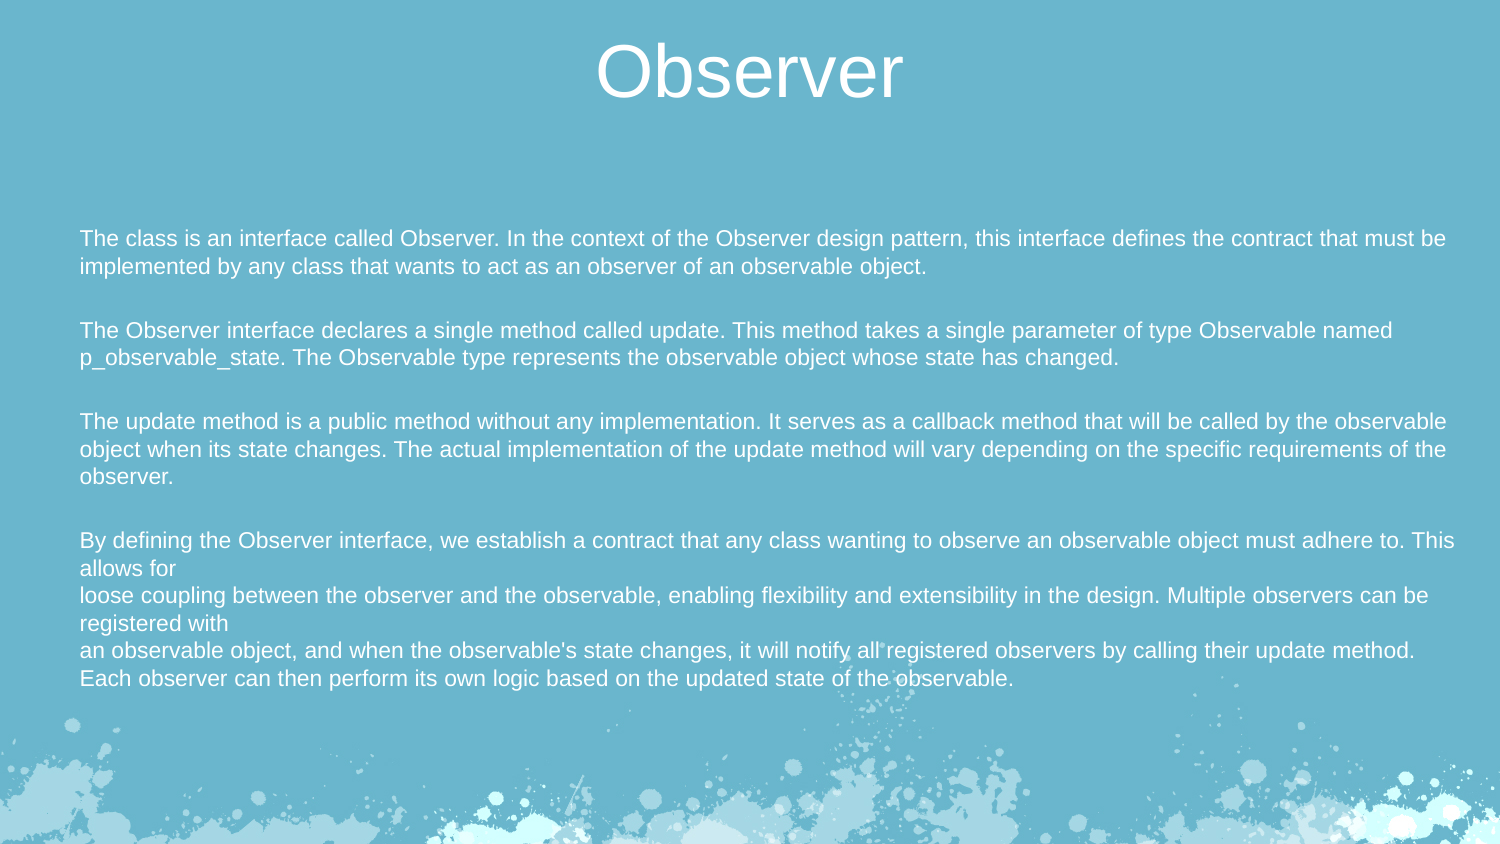

Observer
The class is an interface called Observer. In the context of the Observer design pattern, this interface defines the contract that must be
implemented by any class that wants to act as an observer of an observable object.

The Observer interface declares a single method called update. This method takes a single parameter of type Observable named
p_observable_state. The Observable type represents the observable object whose state has changed.

The update method is a public method without any implementation. It serves as a callback method that will be called by the observable
object when its state changes. The actual implementation of the update method will vary depending on the specific requirements of the
observer.

By defining the Observer interface, we establish a contract that any class wanting to observe an observable object must adhere to. This allows for
loose coupling between the observer and the observable, enabling flexibility and extensibility in the design. Multiple observers can be
registered with
an observable object, and when the observable's state changes, it will notify all registered observers by calling their update method.
Each observer can then perform its own logic based on the updated state of the observable.